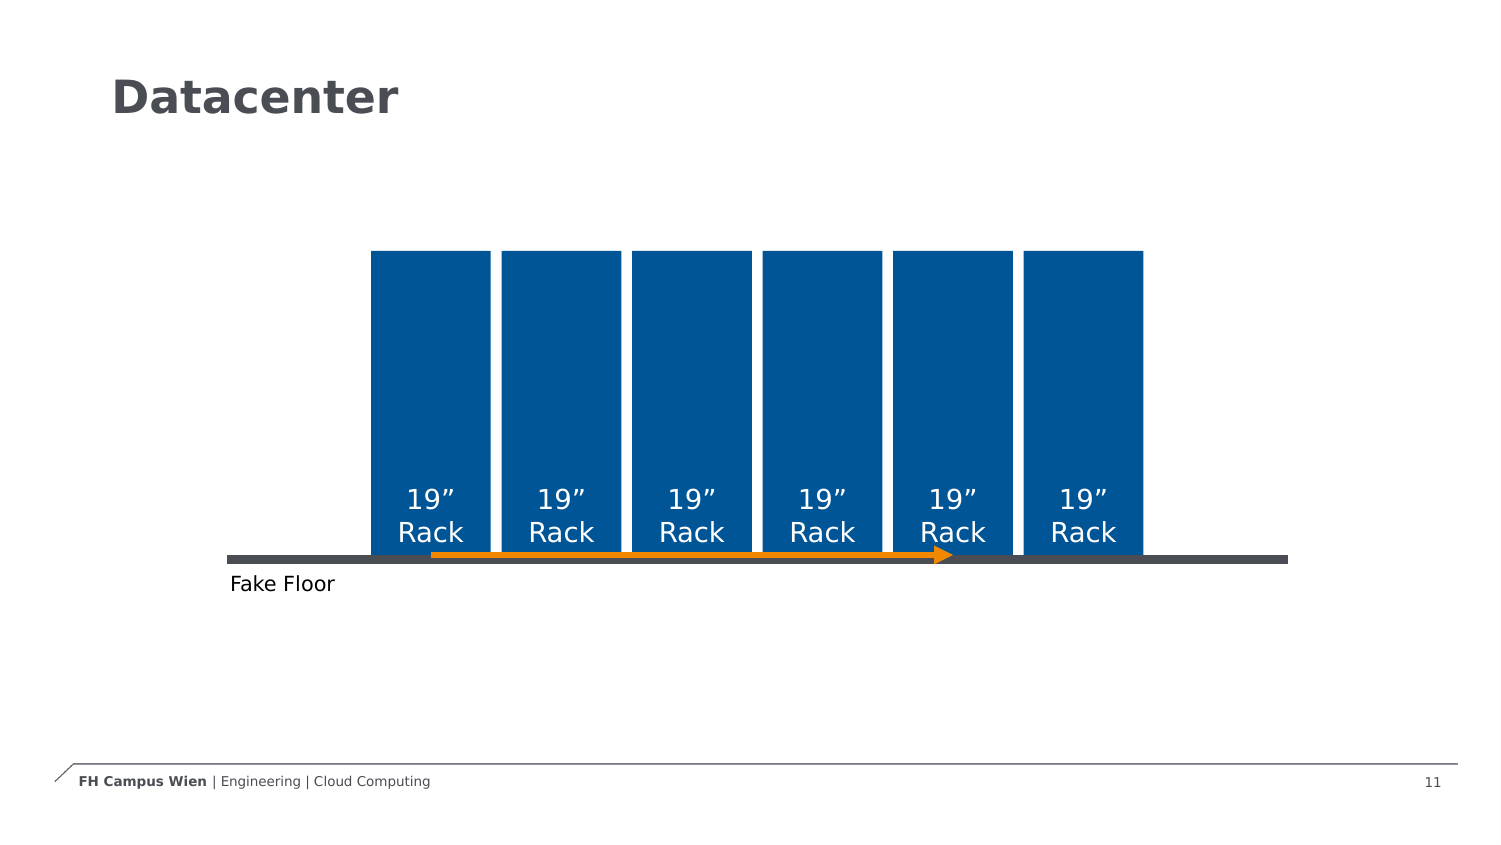

# Datacenter
19” Rack
19” Rack
19” Rack
19” Rack
19” Rack
19” Rack
Fake Floor